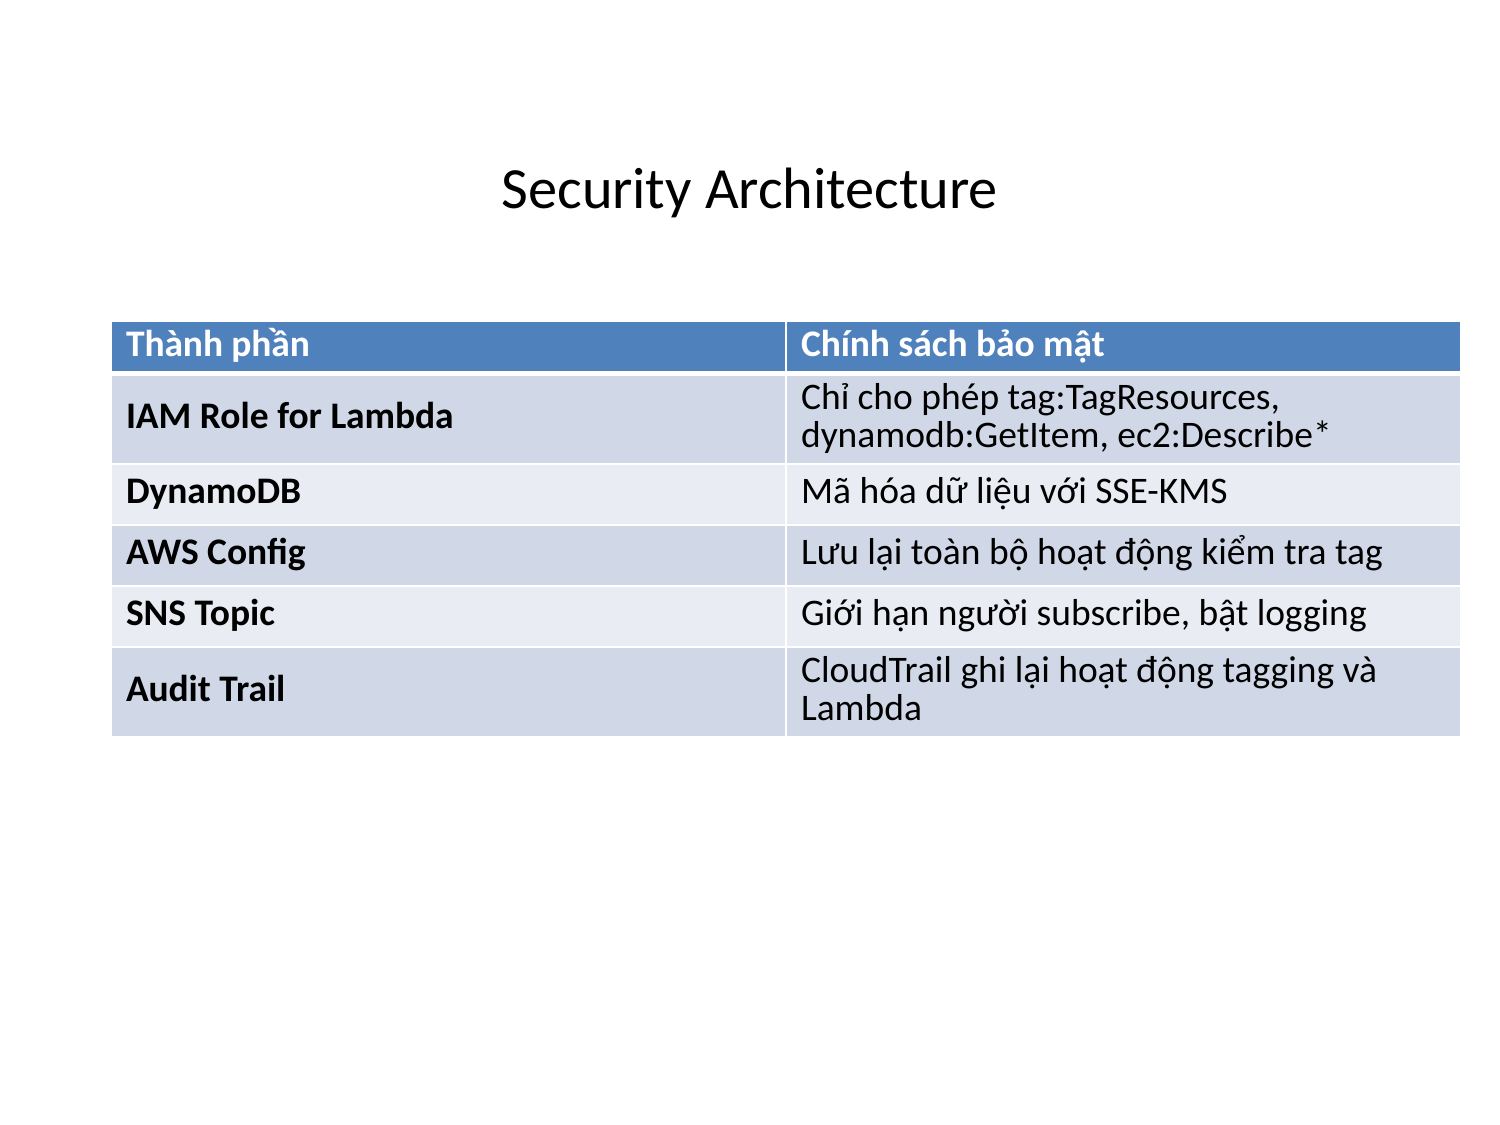

Security Architecture
| Thành phần | Chính sách bảo mật |
| --- | --- |
| IAM Role for Lambda | Chỉ cho phép tag:TagResources, dynamodb:GetItem, ec2:Describe\* |
| DynamoDB | Mã hóa dữ liệu với SSE-KMS |
| AWS Config | Lưu lại toàn bộ hoạt động kiểm tra tag |
| SNS Topic | Giới hạn người subscribe, bật logging |
| Audit Trail | CloudTrail ghi lại hoạt động tagging và Lambda |